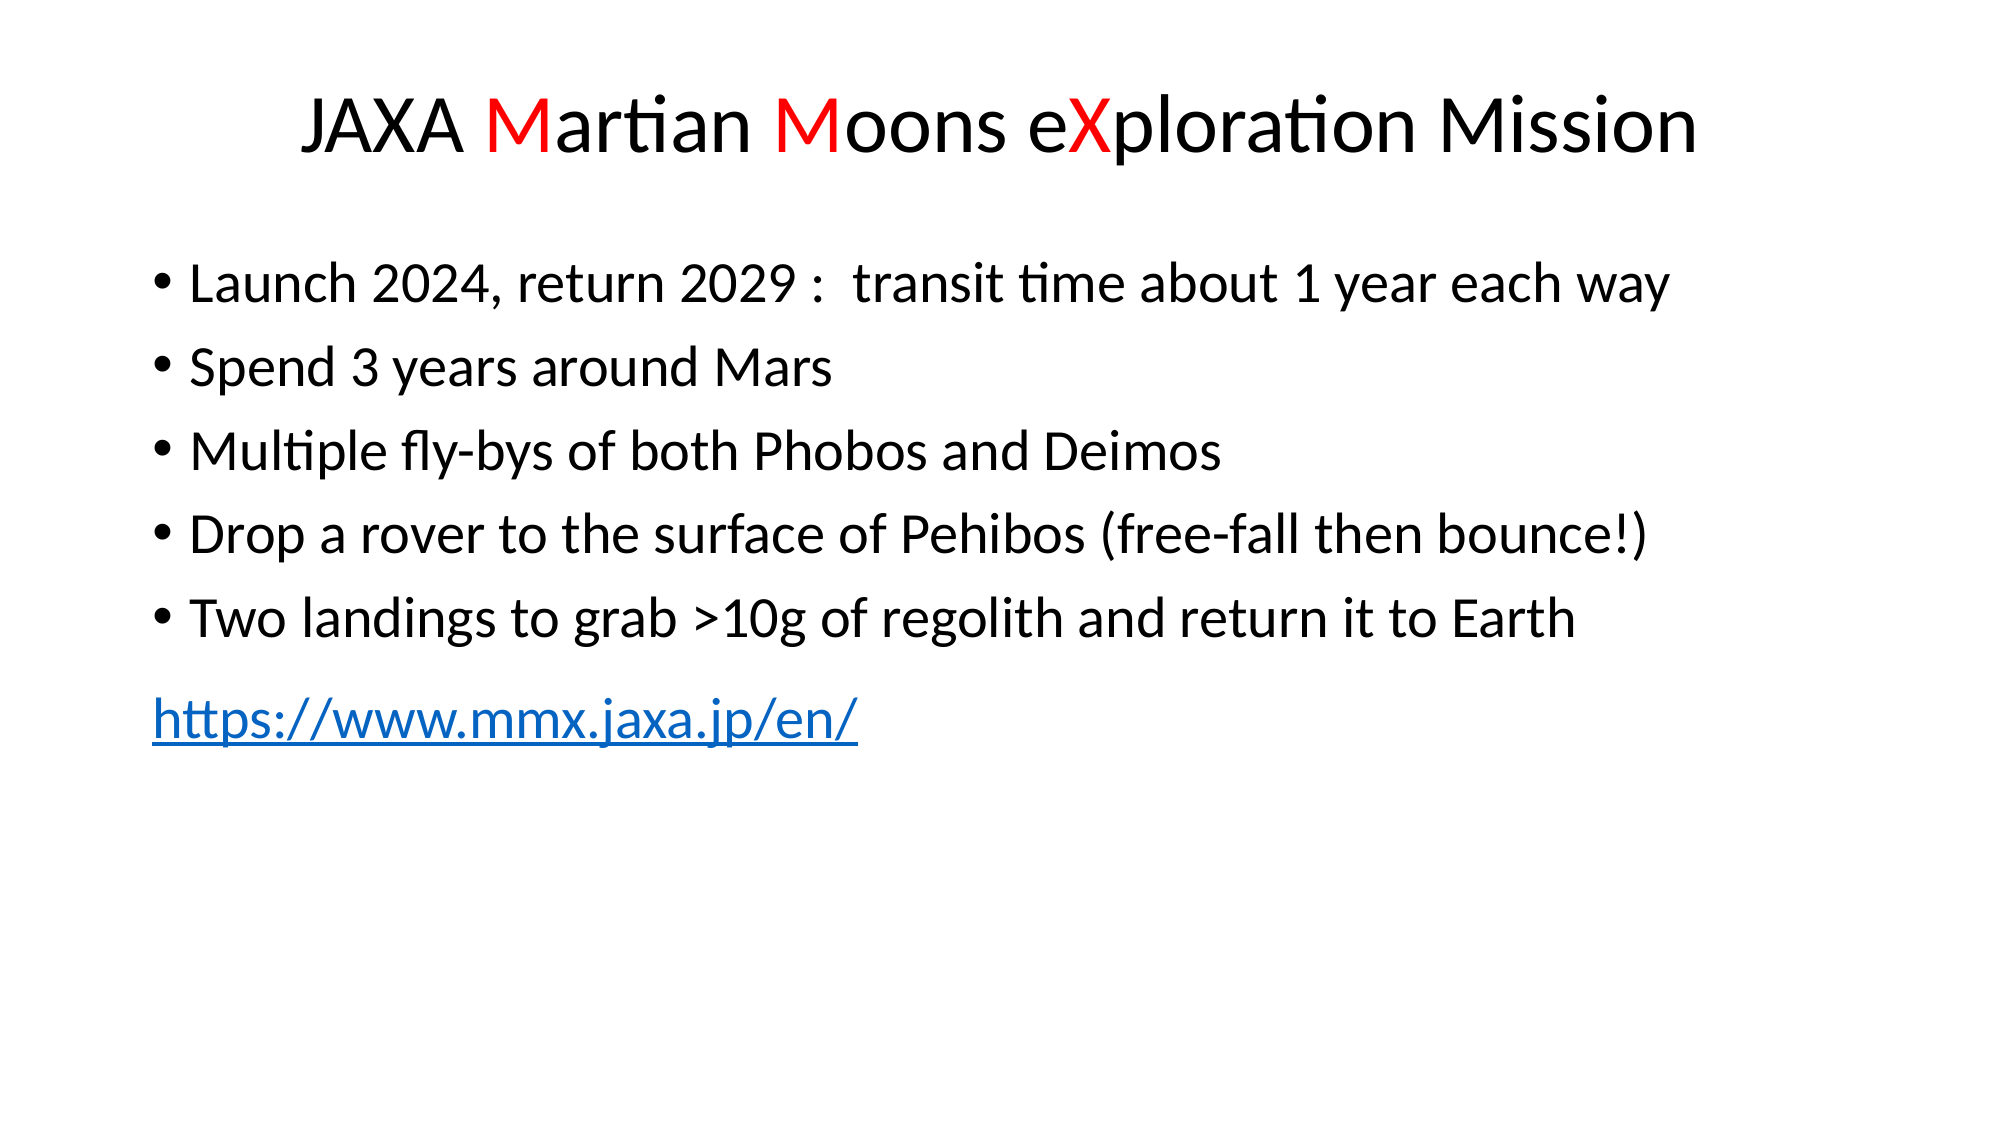

# JAXA Martian Moons eXploration Mission
Launch 2024, return 2029 :  transit time about 1 year each way
Spend 3 years around Mars
Multiple fly-bys of both Phobos and Deimos
Drop a rover to the surface of Pehibos (free-fall then bounce!)
Two landings to grab >10g of regolith and return it to Earth
https://www.mmx.jaxa.jp/en/